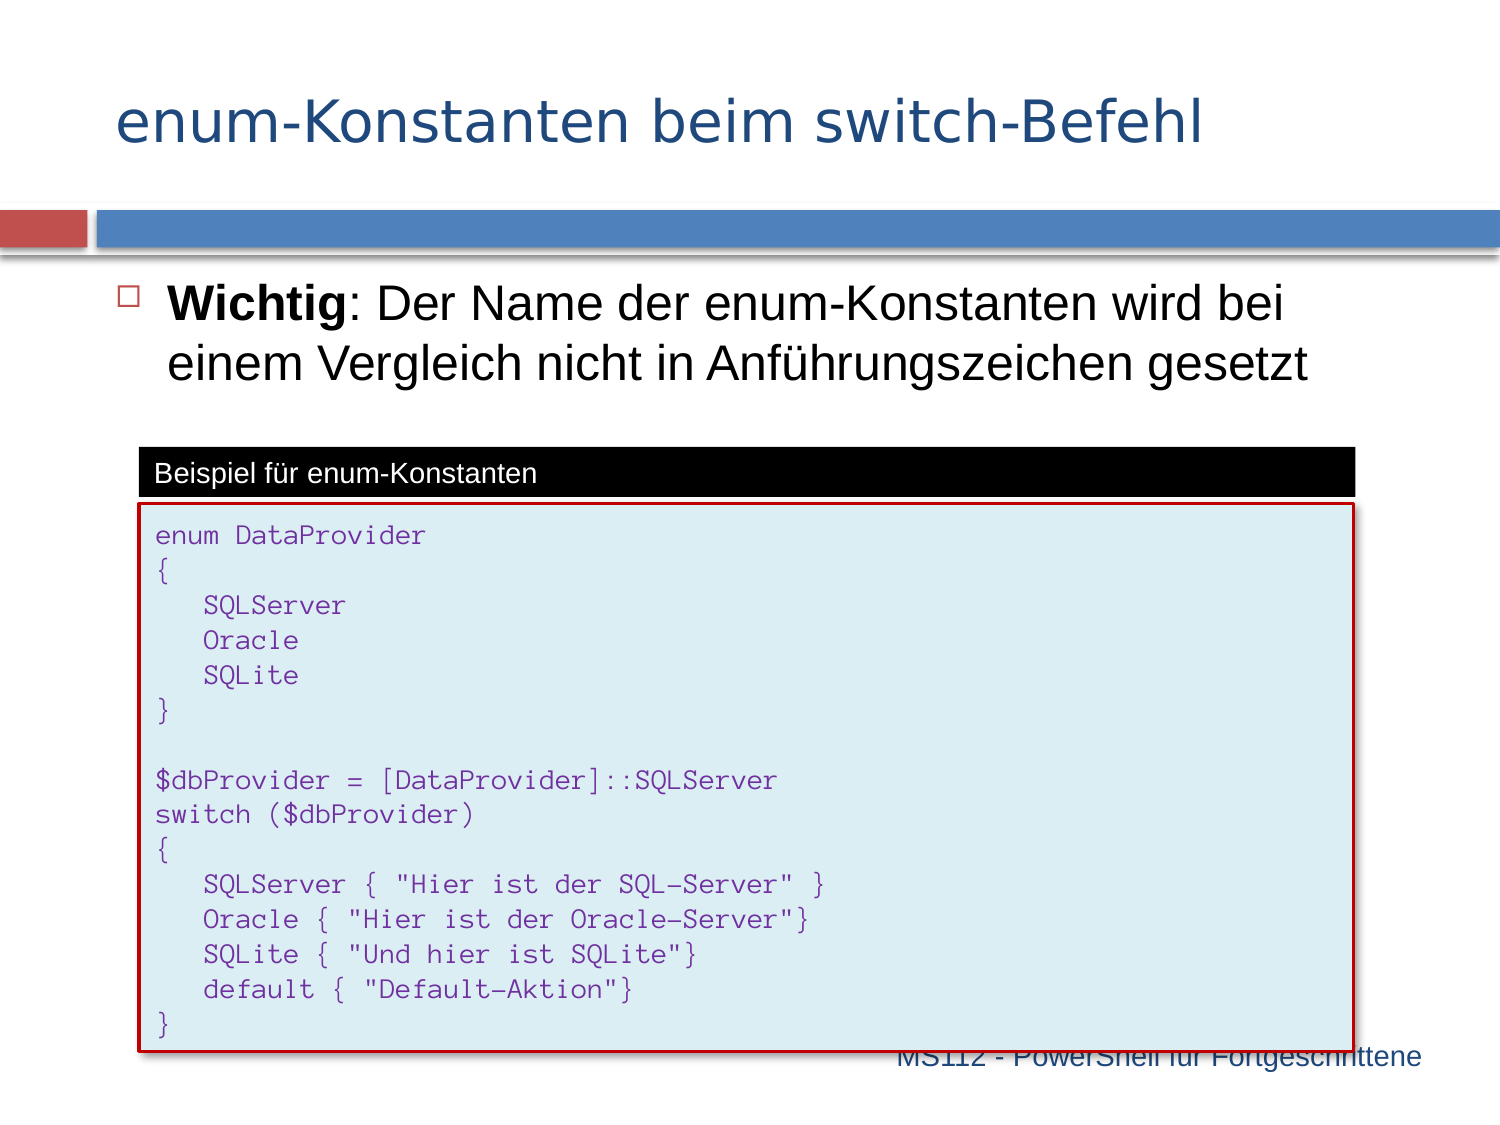

# enum-Konstanten beim switch-Befehl
Wichtig: Der Name der enum-Konstanten wird bei einem Vergleich nicht in Anführungszeichen gesetzt
Beispiel für enum-Konstanten
enum DataProvider
{
   SQLServer
   Oracle
   SQLite
}

$dbProvider = [DataProvider]::SQLServer
switch ($dbProvider)
{
   SQLServer { "Hier ist der SQL-Server" }
   Oracle { "Hier ist der Oracle-Server"}
   SQLite { "Und hier ist SQLite"}
   default { "Default-Aktion"}
}
MS112 - PowerShell für Fortgeschrittene